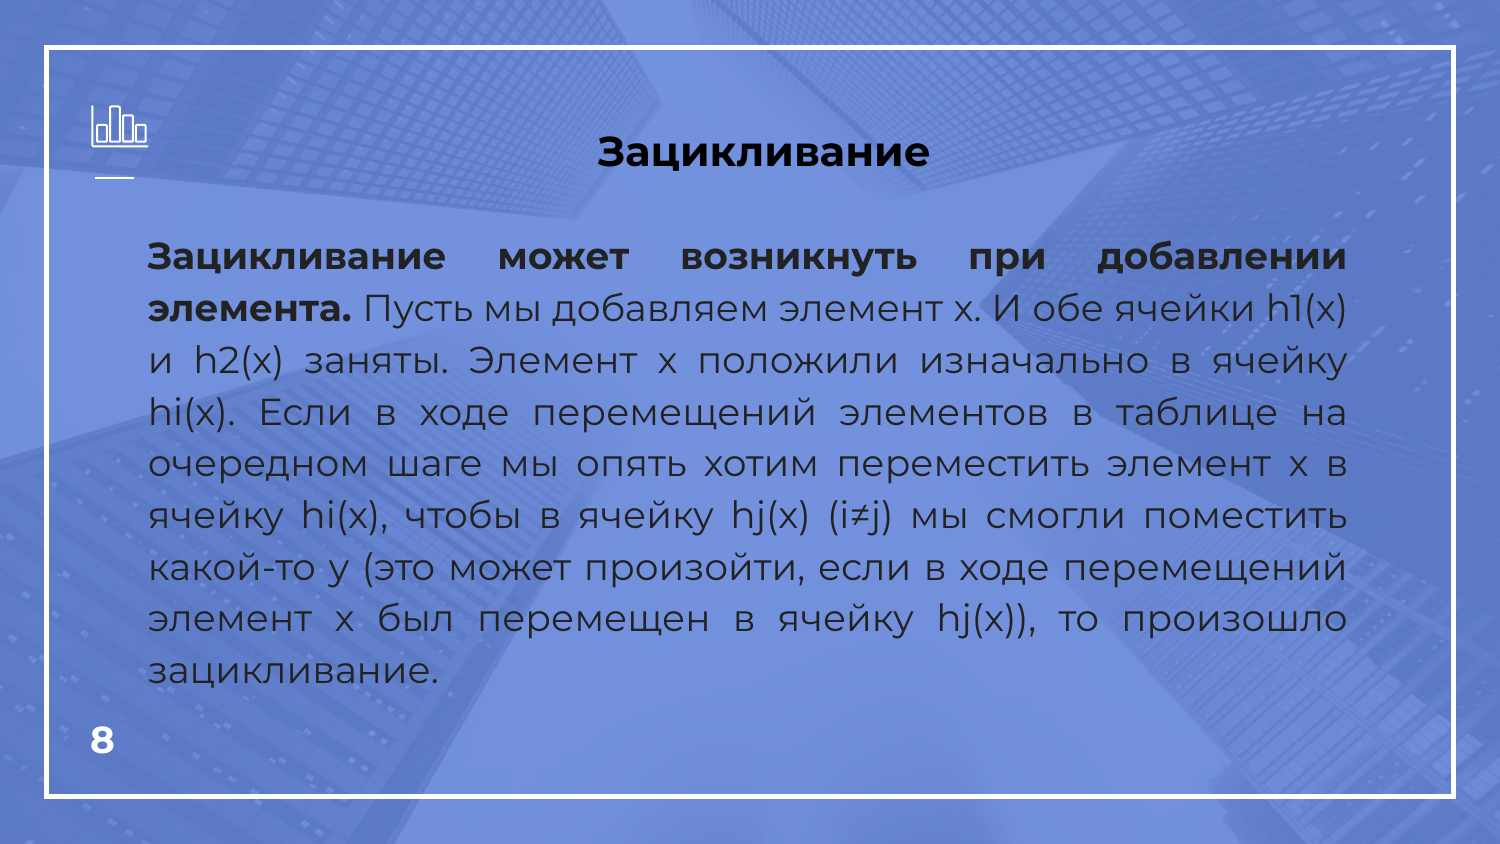

Зацикливание

Зацикливание может возникнуть при добавлении элемента. Пусть мы добавляем элемент x. И обе ячейки h1(x) и h2(x) заняты. Элемент x положили изначально в ячейку hi(x). Если в ходе перемещений элементов в таблице на очередном шаге мы опять хотим переместить элемент x в ячейку hi(x), чтобы в ячейку hj(x) (i≠j) мы смогли поместить какой-то y (это может произойти, если в ходе перемещений элемент x был перемещен в ячейку hj(x)), то произошло зацикливание.
8